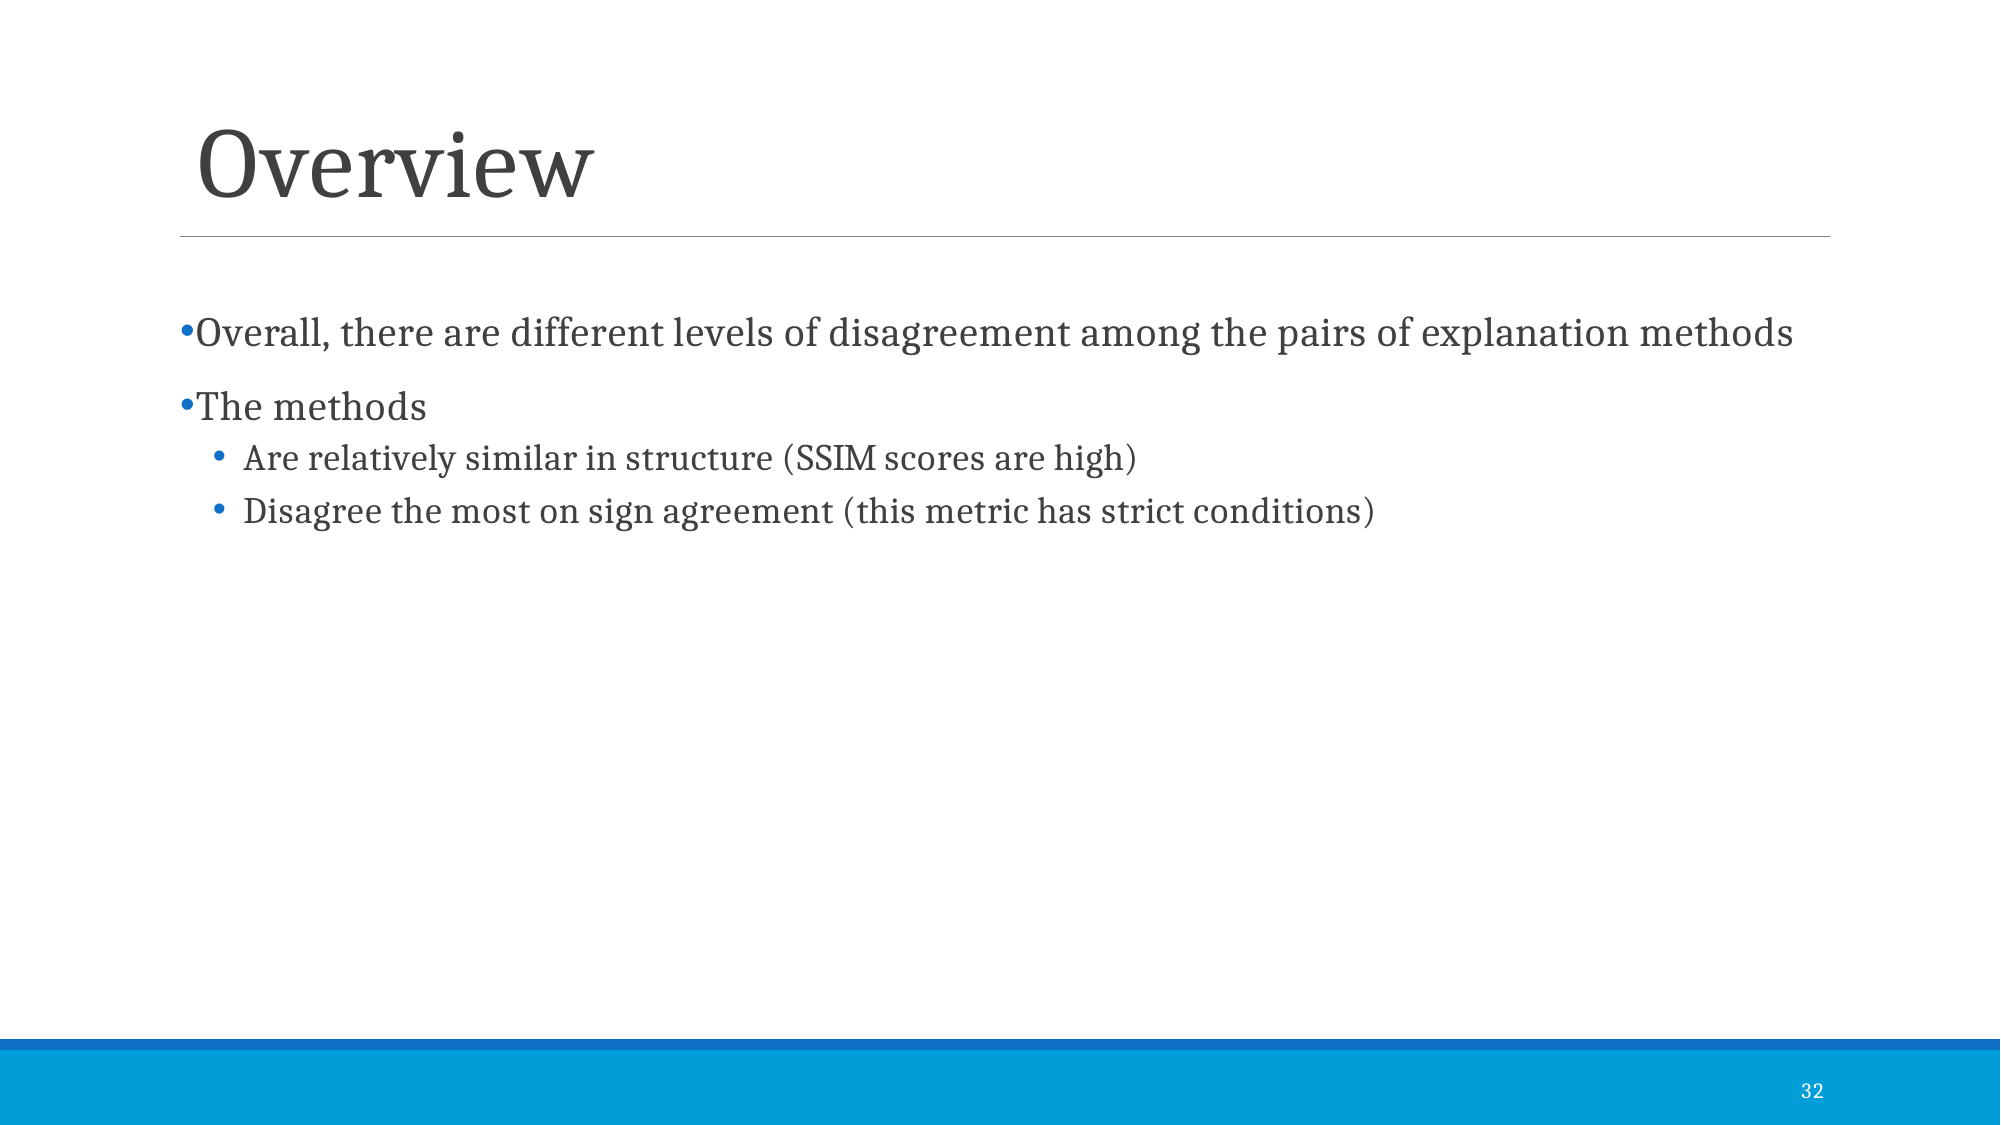

Overview
Overall, there are different levels of disagreement among the pairs of explanation methods
The methods
Are relatively similar in structure (SSIM scores are high)
Disagree the most on sign agreement (this metric has strict conditions)
32